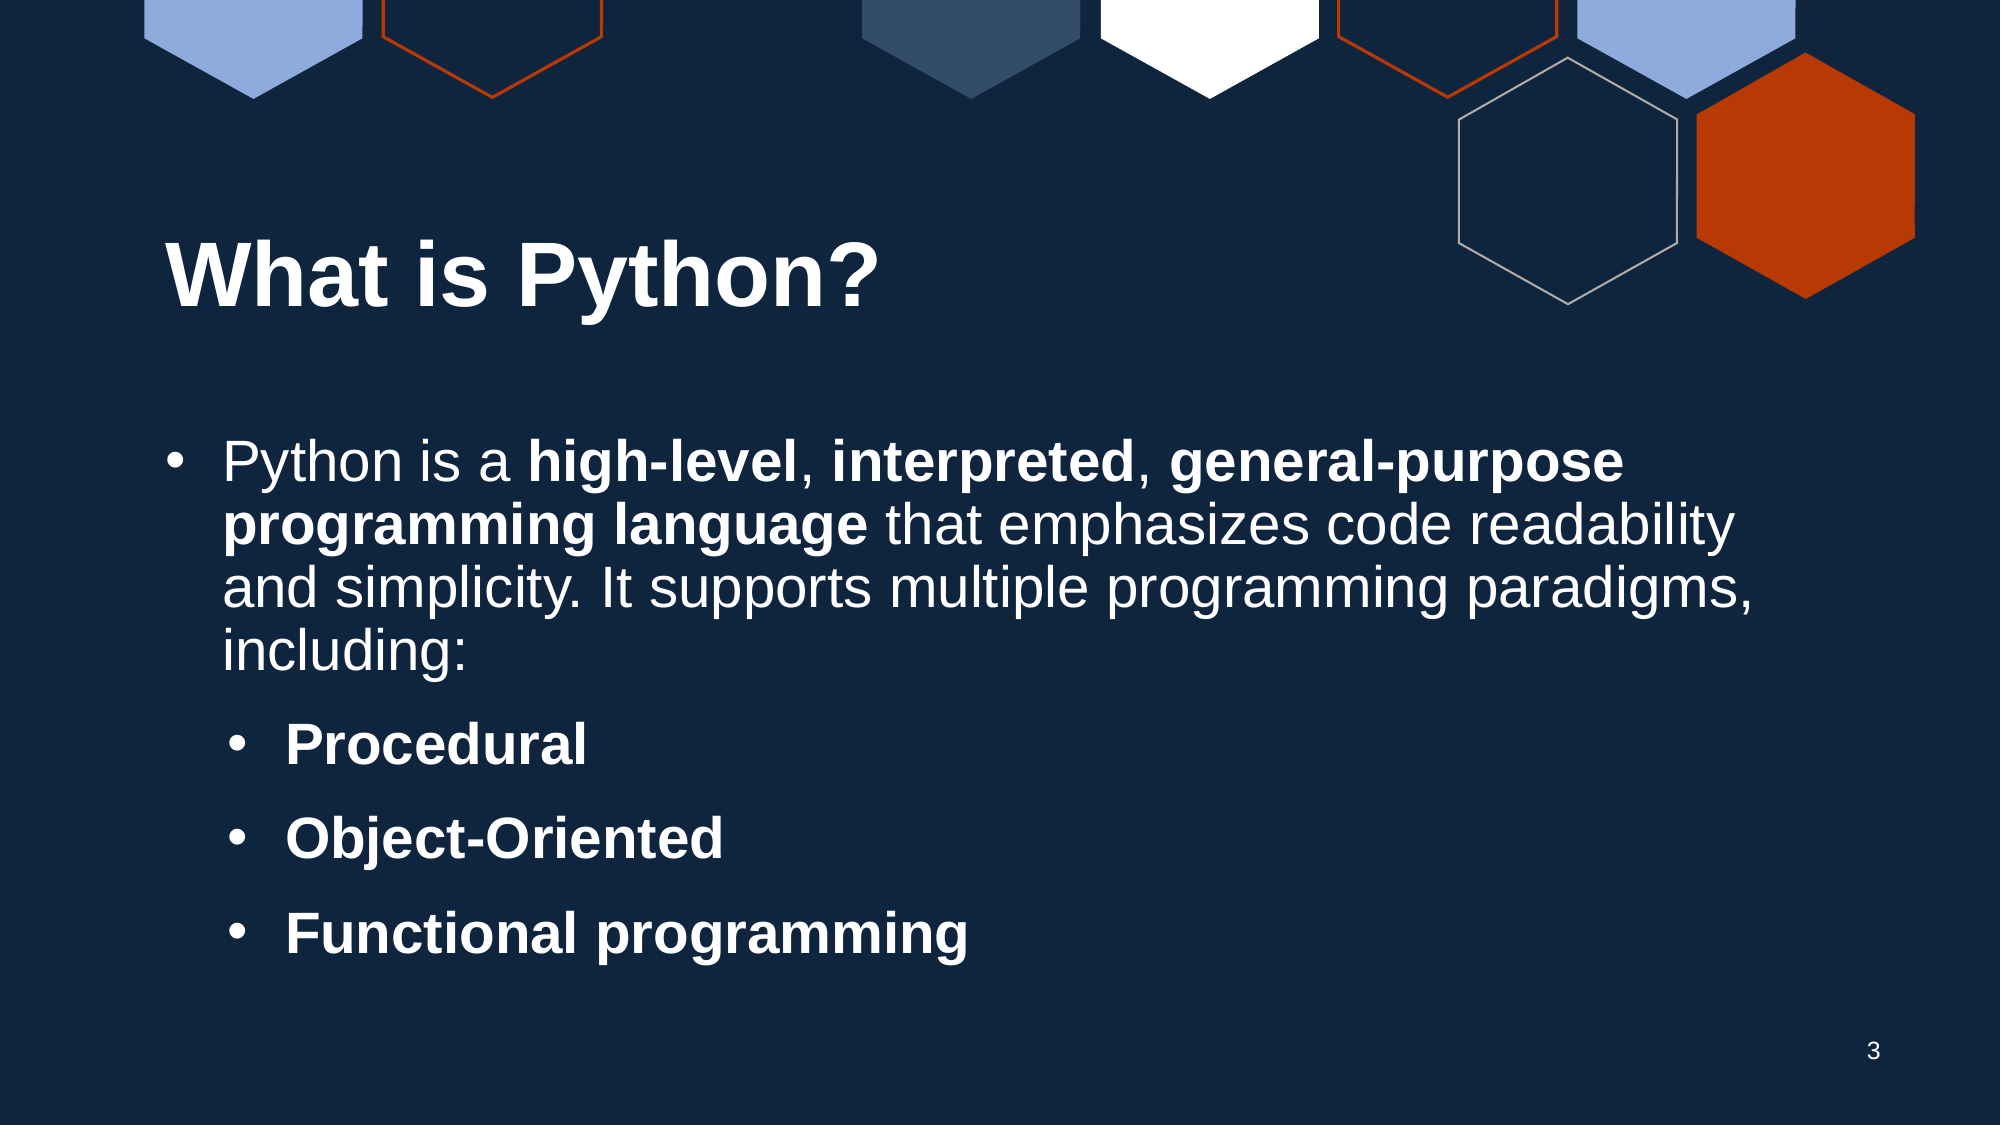

# What is Python?
Python is a high-level, interpreted, general-purpose programming language that emphasizes code readability and simplicity. It supports multiple programming paradigms, including:
Procedural
Object-Oriented
Functional programming
3